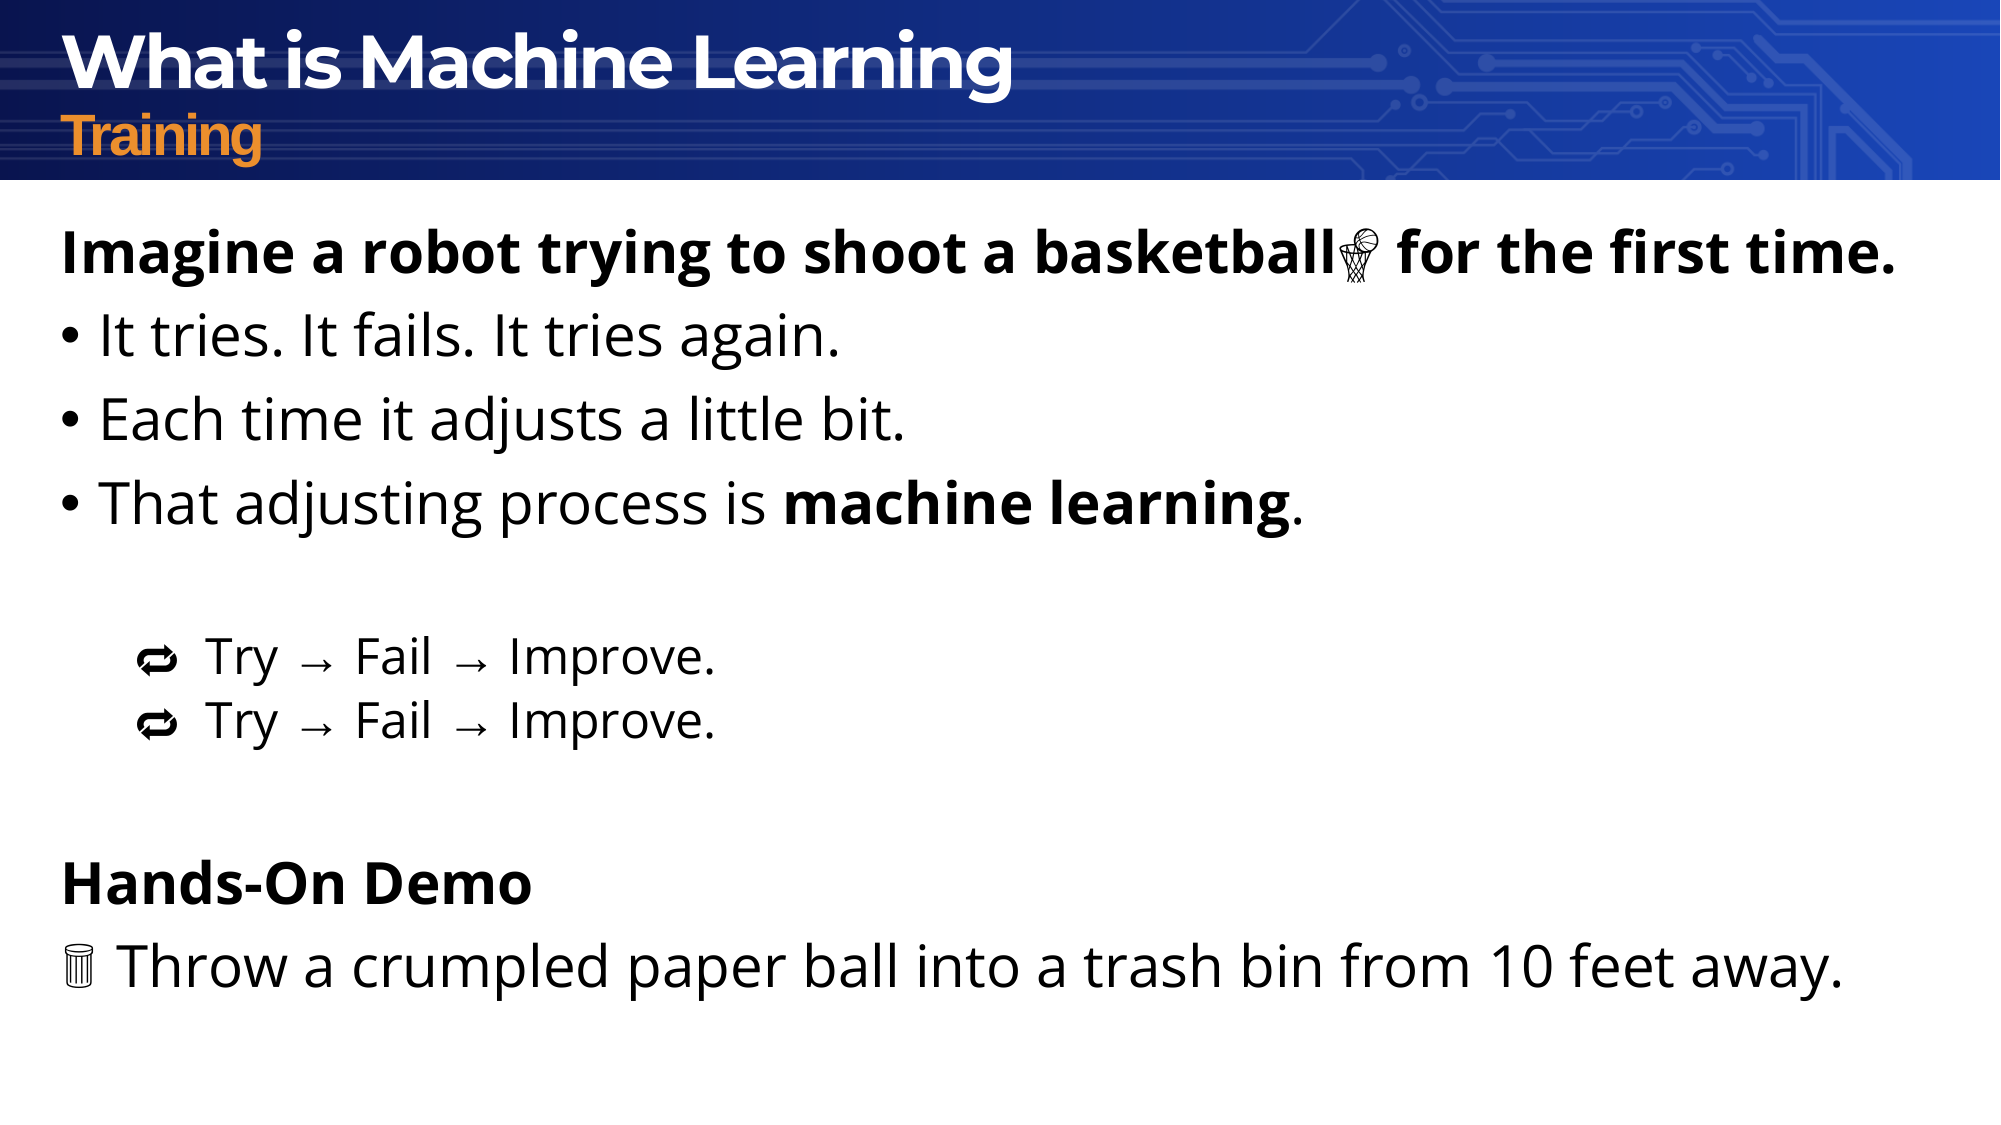

What is Machine Learning
Training

Imagine a robot trying to shoot a basketball🏀 for the first time.
It tries. It fails. It tries again.
Each time it adjusts a little bit.
That adjusting process is machine learning.

🔁  Try → Fail → Improve.
🔁  Try → Fail → Improve.

Hands-On Demo
🗑️ Throw a crumpled paper ball into a trash bin from 10 feet away.